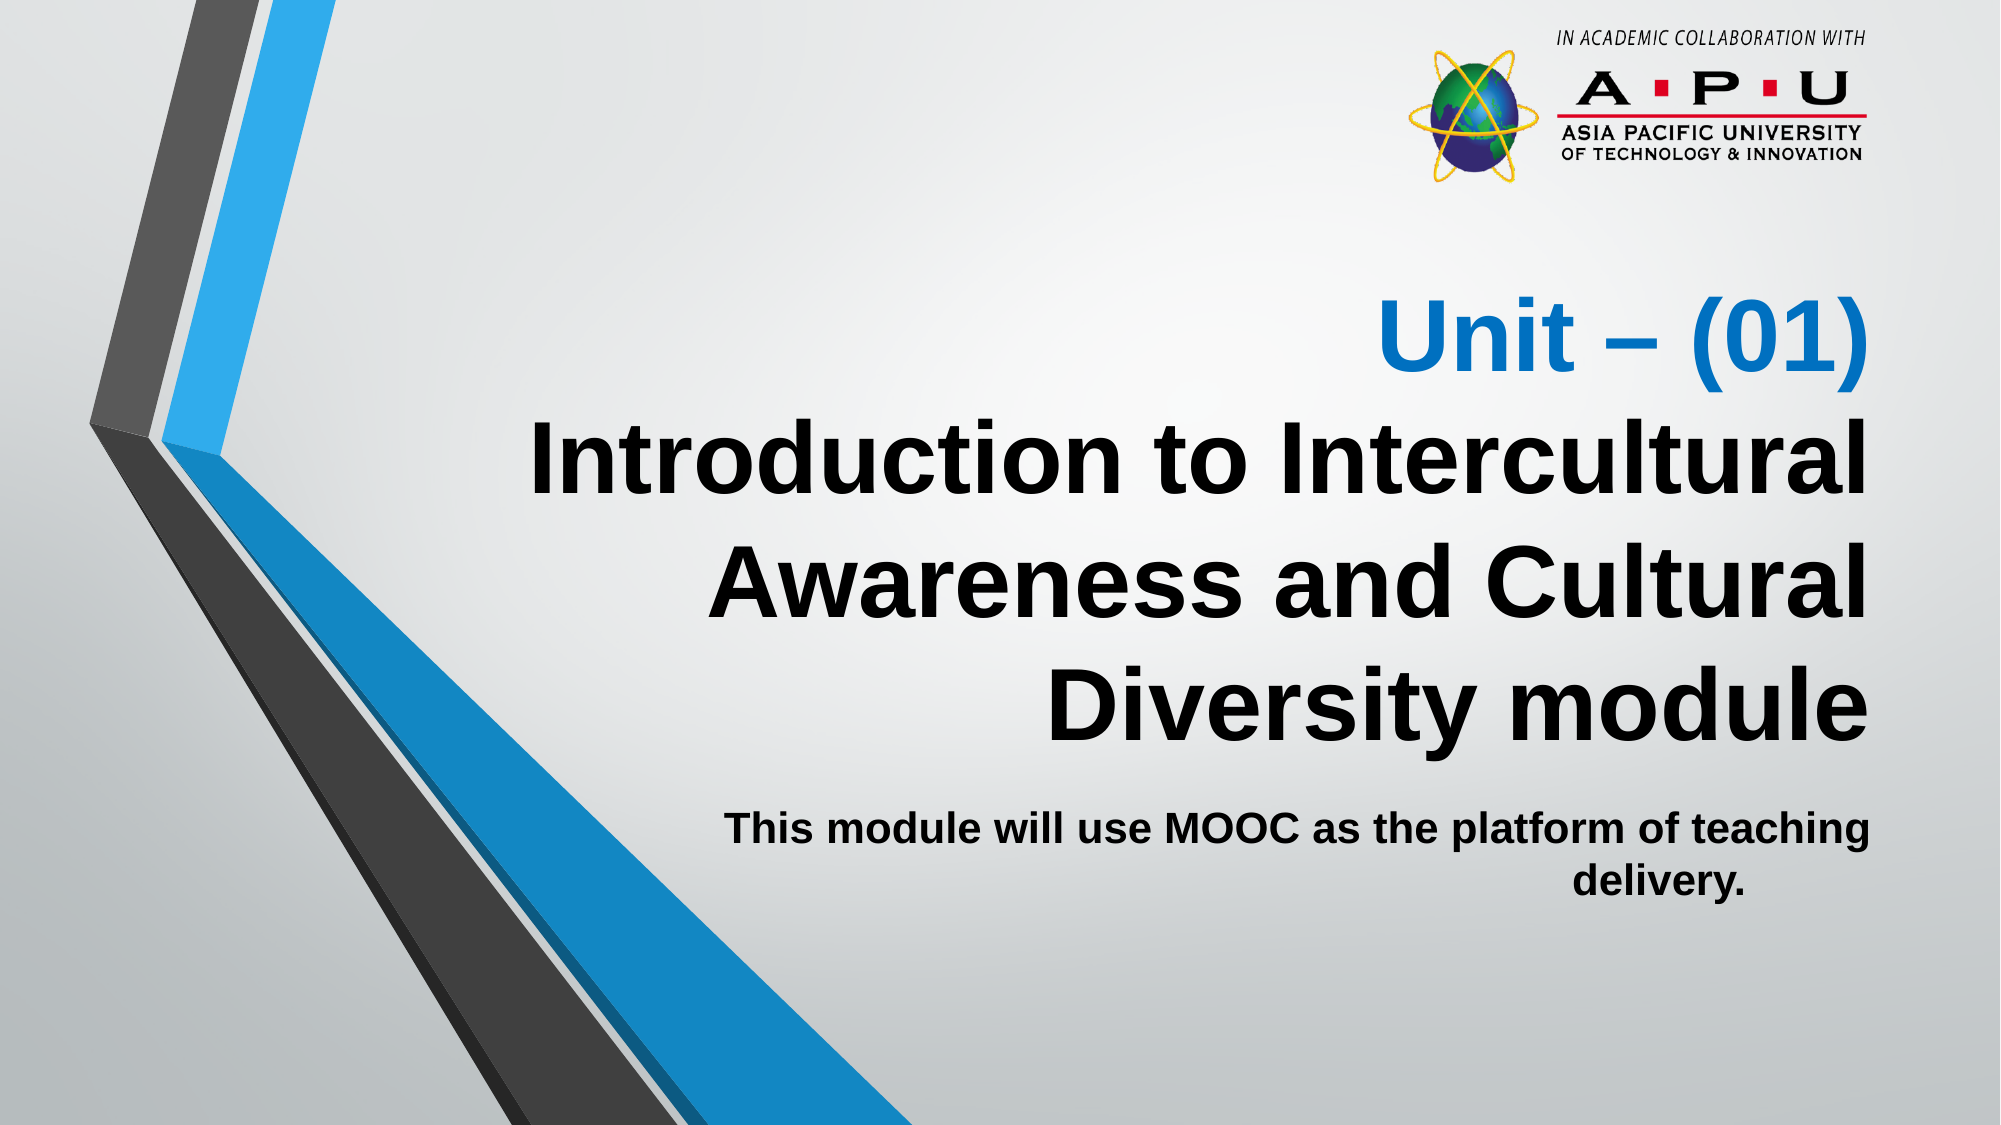

# Unit – (01) Introduction to Intercultural Awareness and Cultural Diversity module
This module will use MOOC as the platform of teaching delivery.